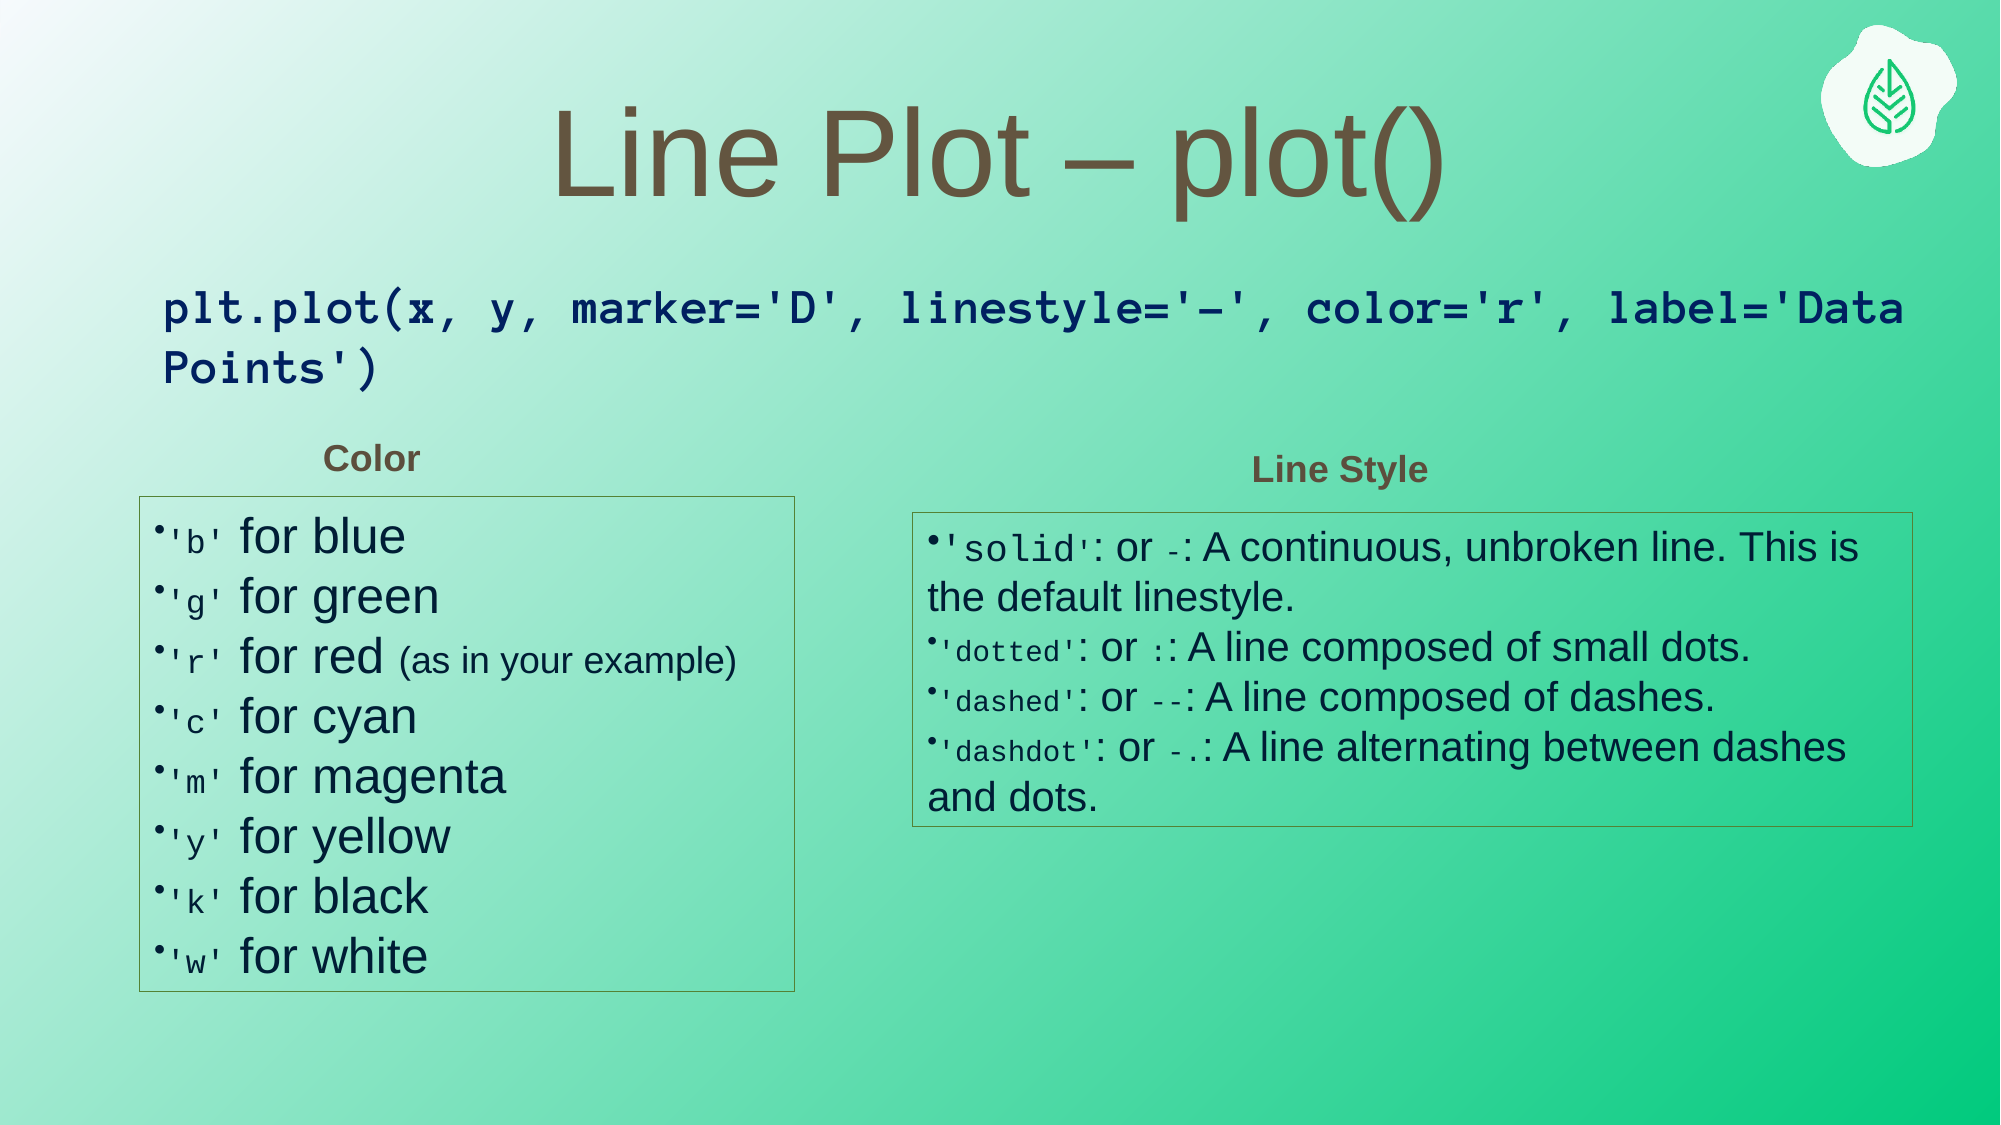

# Line Plot – plot()
plt.plot(x, y, marker='D', linestyle='-', color='r', label='Data Points')
Color
Line Style
'b' for blue
'g' for green
'r' for red (as in your example)
'c' for cyan
'm' for magenta
'y' for yellow
'k' for black
'w' for white
'solid': or -: A continuous, unbroken line. This is the default linestyle.
'dotted': or :: A line composed of small dots.
'dashed': or --: A line composed of dashes.
'dashdot': or -.: A line alternating between dashes and dots.